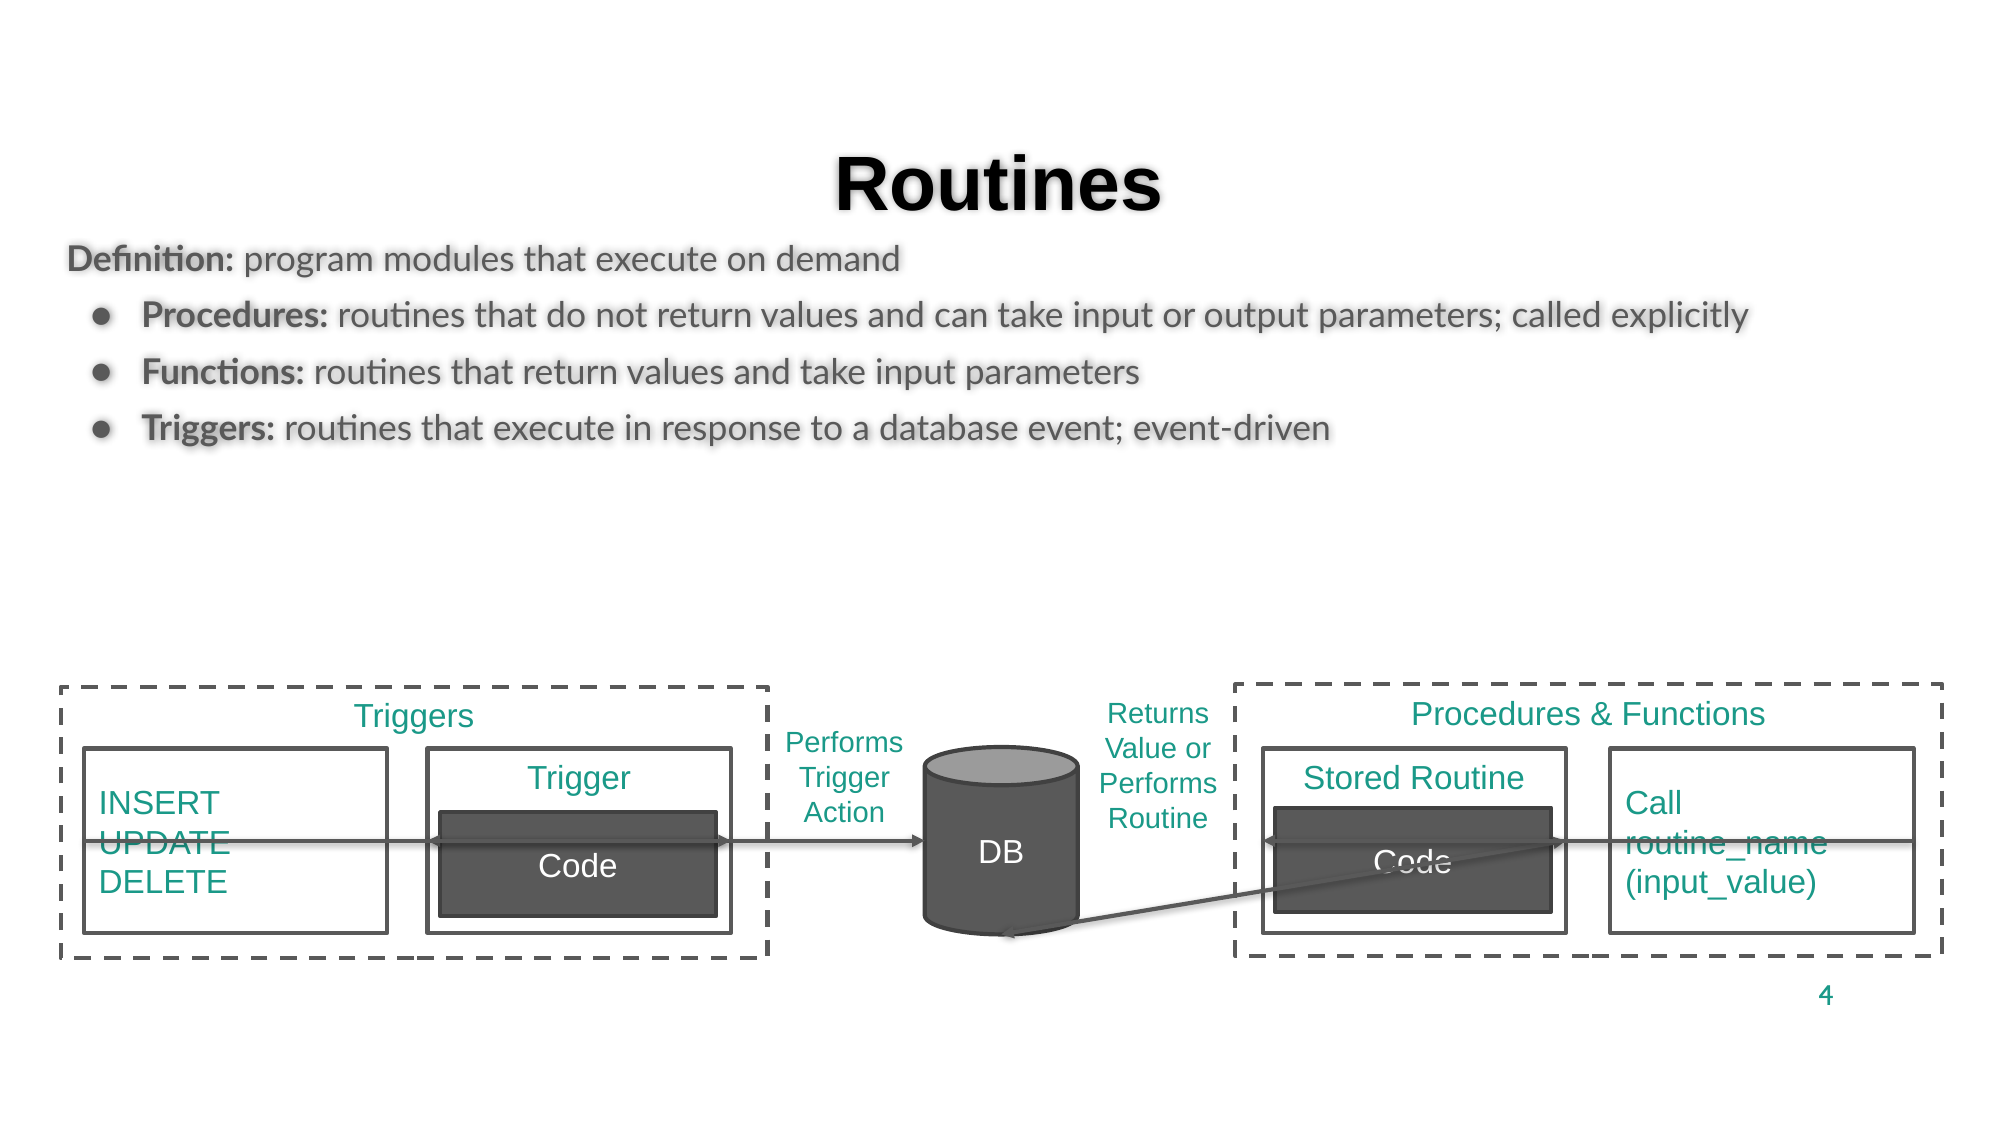

# Routines
Definition: program modules that execute on demand
Procedures: routines that do not return values and can take input or output parameters; called explicitly
Functions: routines that return values and take input parameters
Triggers: routines that execute in response to a database event; event-driven
Procedures & Functions
Triggers
Returns Value or Performs Routine
Performs Trigger Action
DB
INSERT
UPDATE
DELETE
Trigger
Stored Routine
Call
routine_name
(input_value)
Code
Code
4